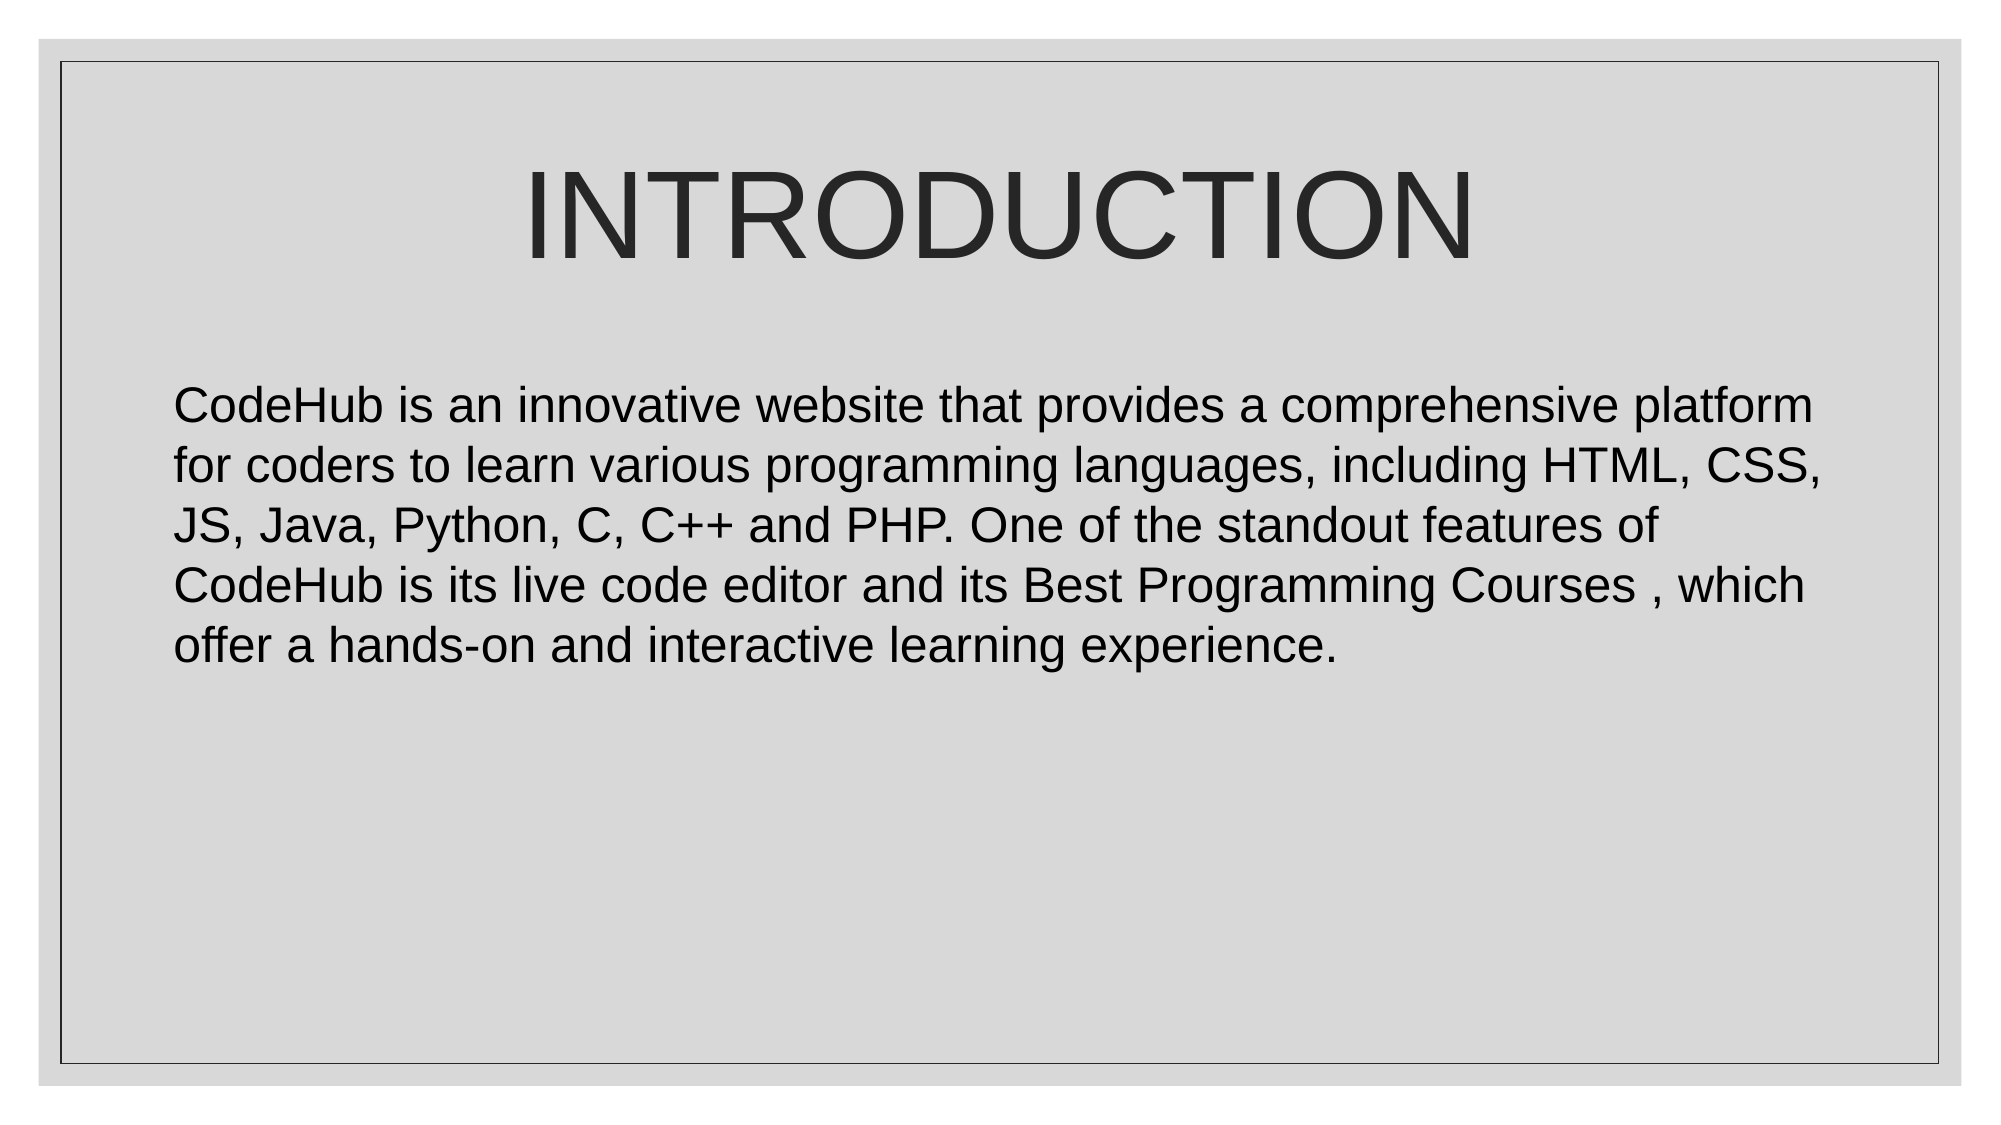

# INTRODUCTION
CodeHub is an innovative website that provides a comprehensive platform for coders to learn various programming languages, including HTML, CSS, JS, Java, Python, C, C++ and PHP. One of the standout features of CodeHub is its live code editor and its Best Programming Courses , which offer a hands-on and interactive learning experience.